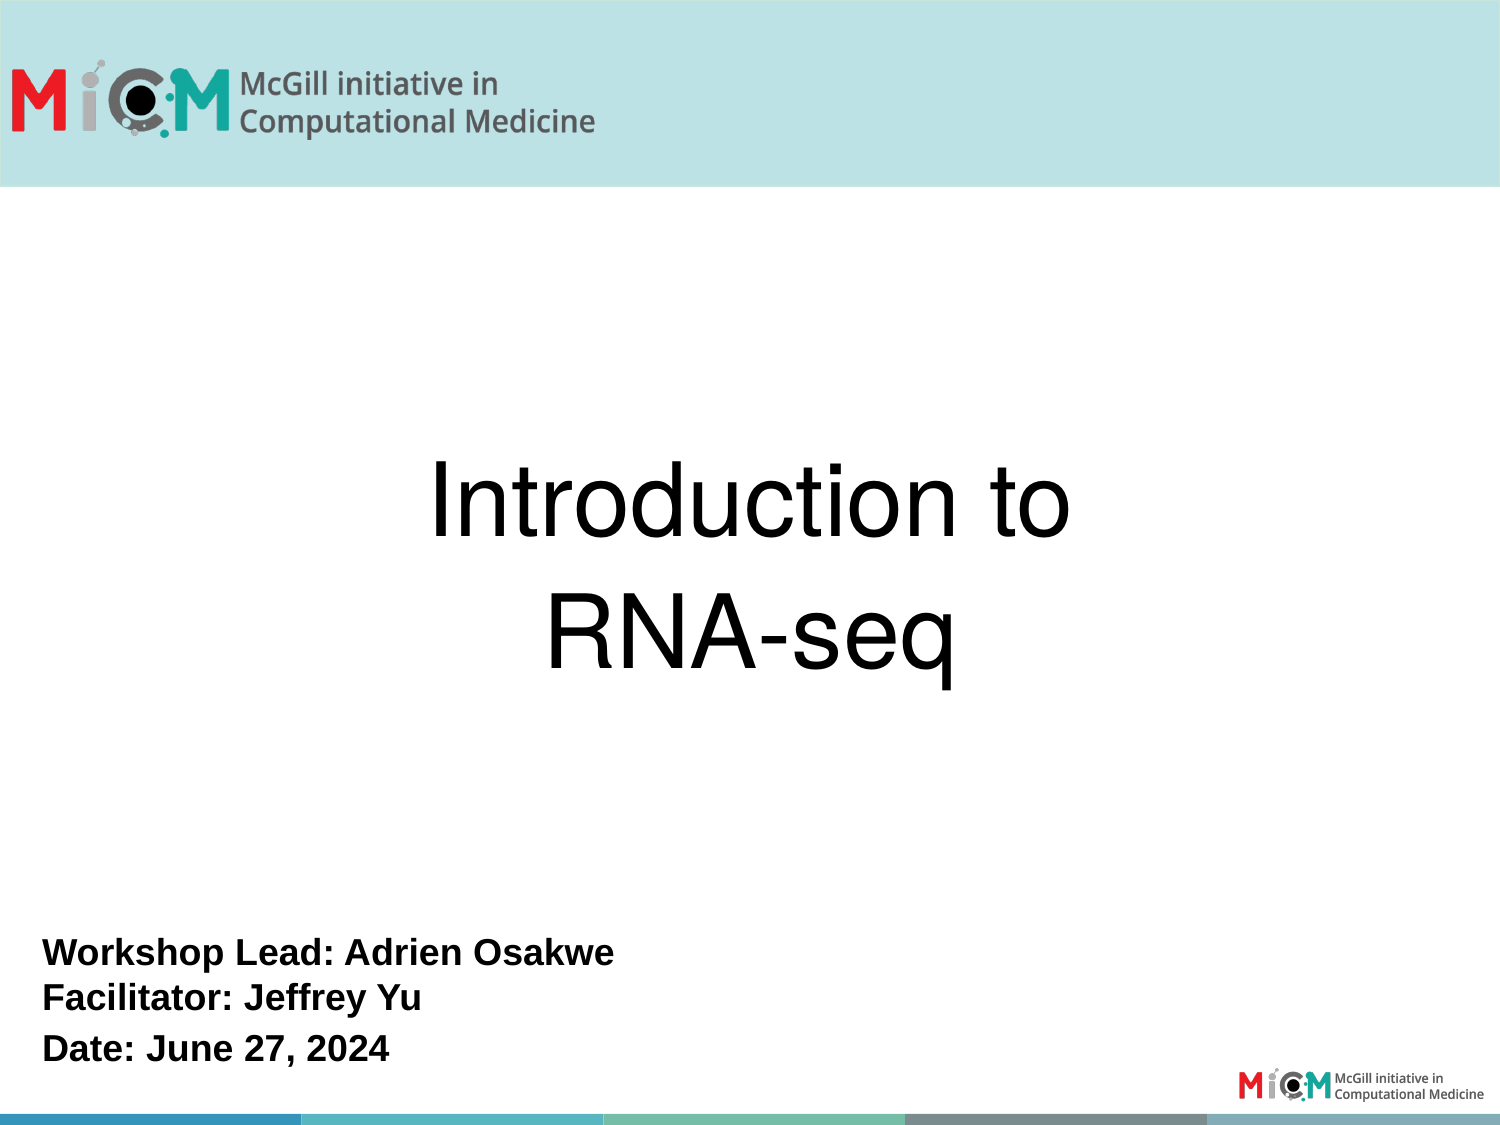

# Introduction to RNA-seq
Workshop Lead: Adrien Osakwe
Facilitator: Jeffrey Yu
Date: June 27, 2024